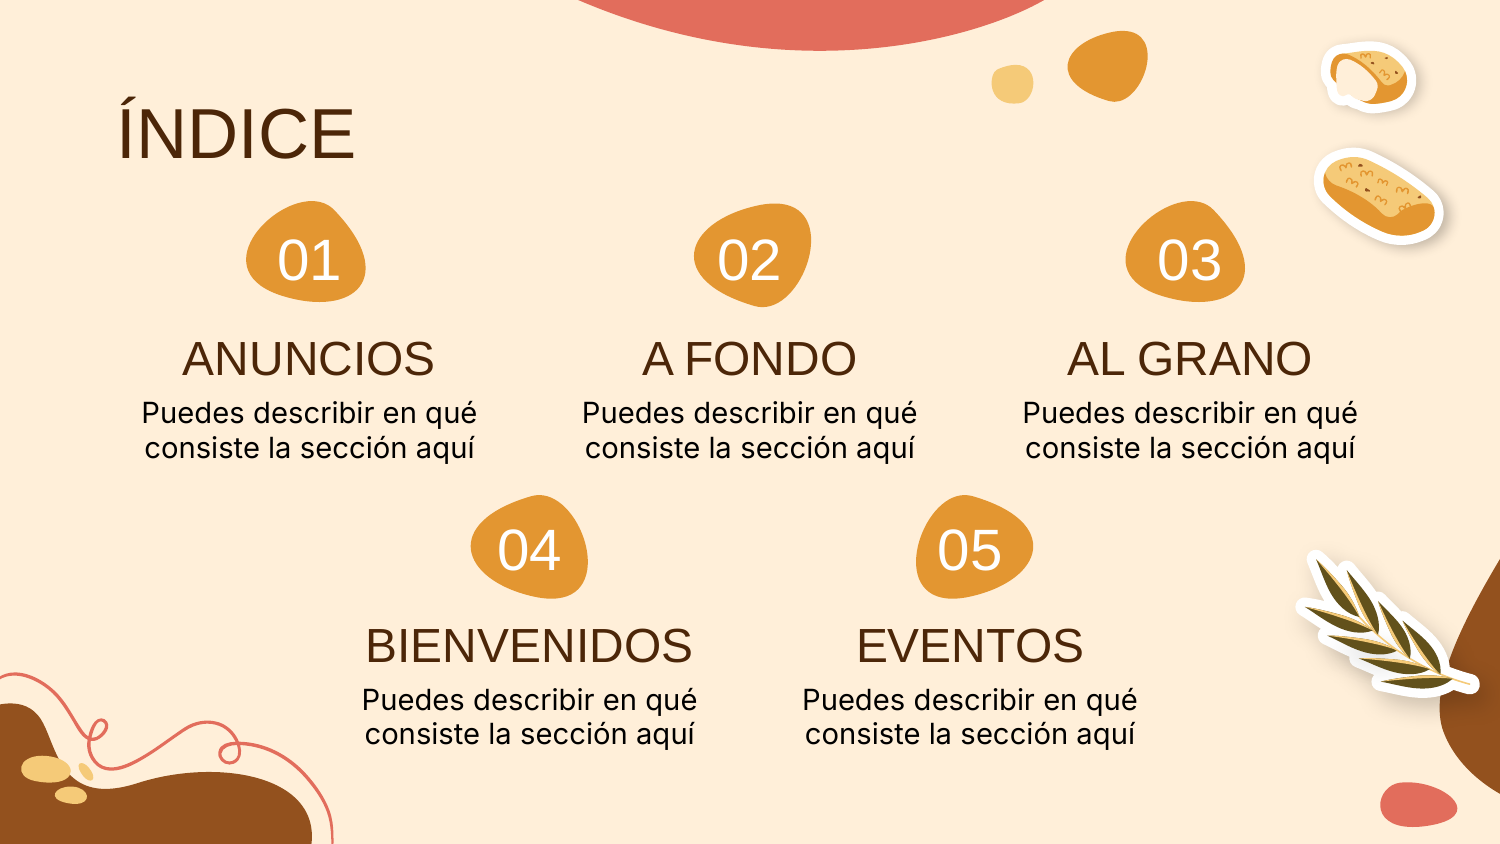

# ÍNDICE

01
02
03
ANUNCIOS
A FONDO
AL GRANO
Puedes describir en qué consiste la sección aquí
Puedes describir en qué consiste la sección aquí
Puedes describir en qué consiste la sección aquí

04
05

BIENVENIDOS
EVENTOS
Puedes describir en qué consiste la sección aquí
Puedes describir en qué consiste la sección aquí